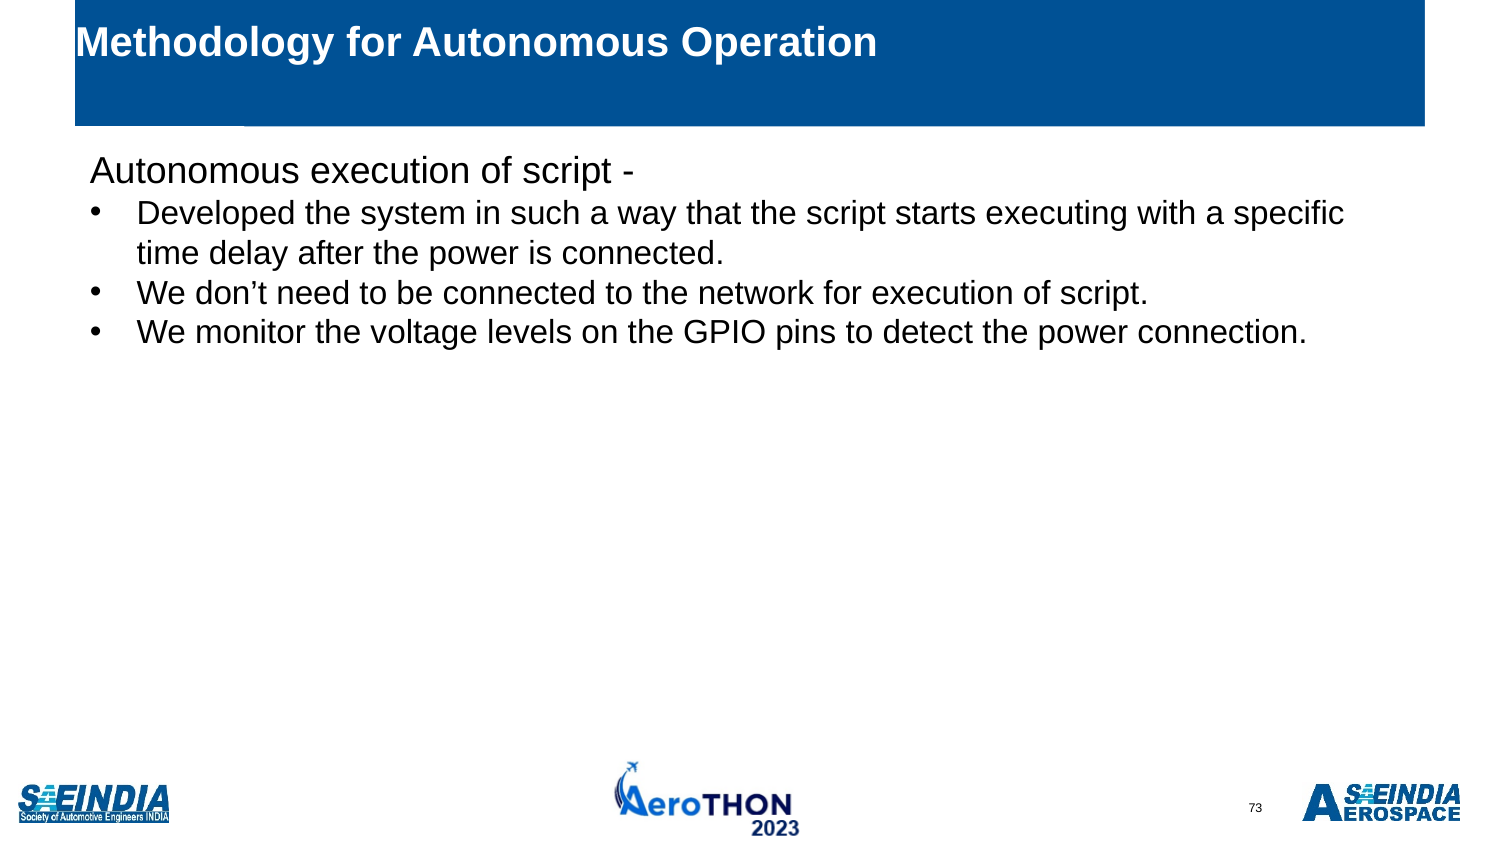

# Methodology for Autonomous Operation
Autonomous execution of script -
Developed the system in such a way that the script starts executing with a specific time delay after the power is connected.
We don’t need to be connected to the network for execution of script.
We monitor the voltage levels on the GPIO pins to detect the power connection.
73